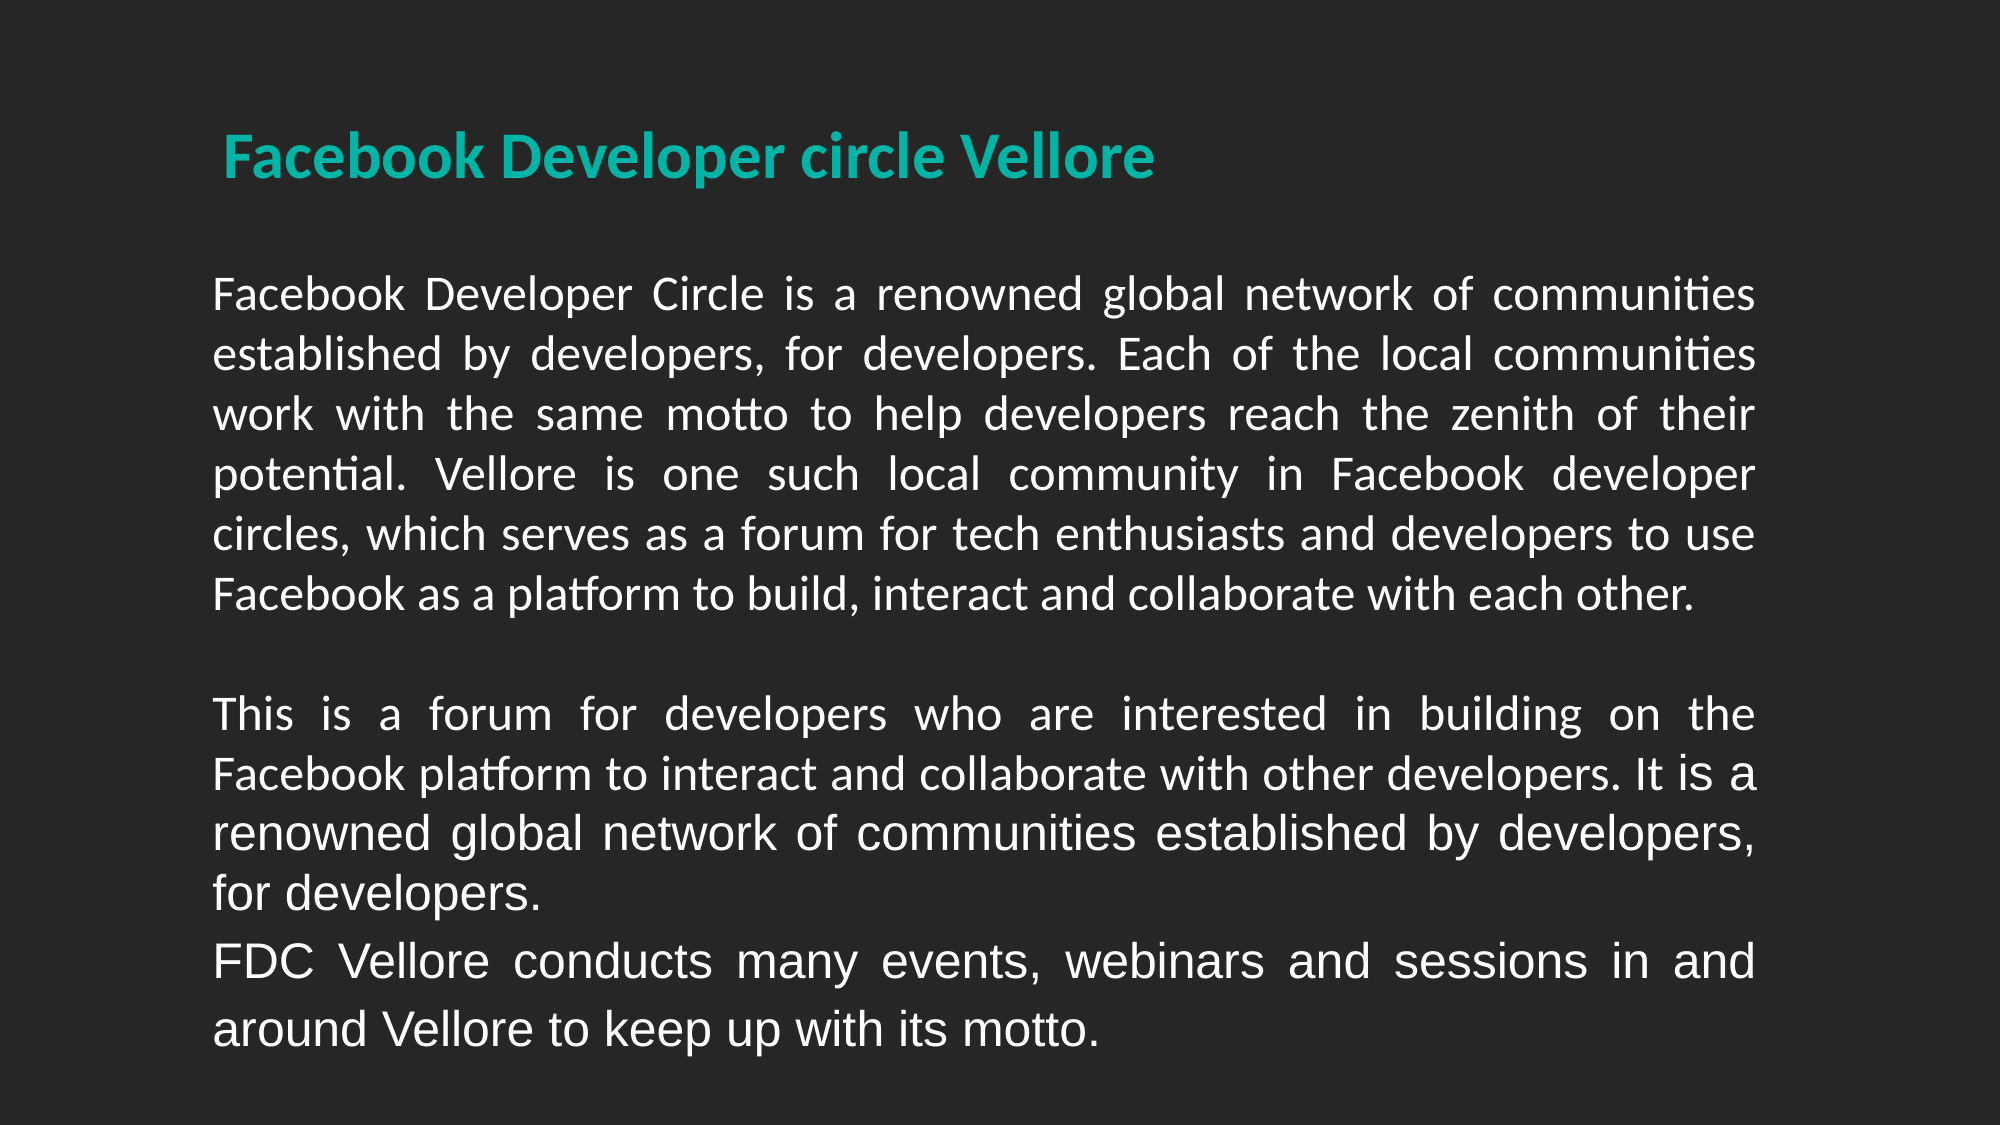

Facebook Developer circle Vellore
Facebook Developer Circle is a renowned global network of communities established by developers, for developers. Each of the local communities work with the same motto to help developers reach the zenith of their potential. Vellore is one such local community in Facebook developer circles, which serves as a forum for tech enthusiasts and developers to use Facebook as a platform to build, interact and collaborate with each other.

This is a forum for developers who are interested in building on the Facebook platform to interact and collaborate with other developers. It is a renowned global network of communities established by developers, for developers.
FDC Vellore conducts many events, webinars and sessions in and around Vellore to keep up with its motto.